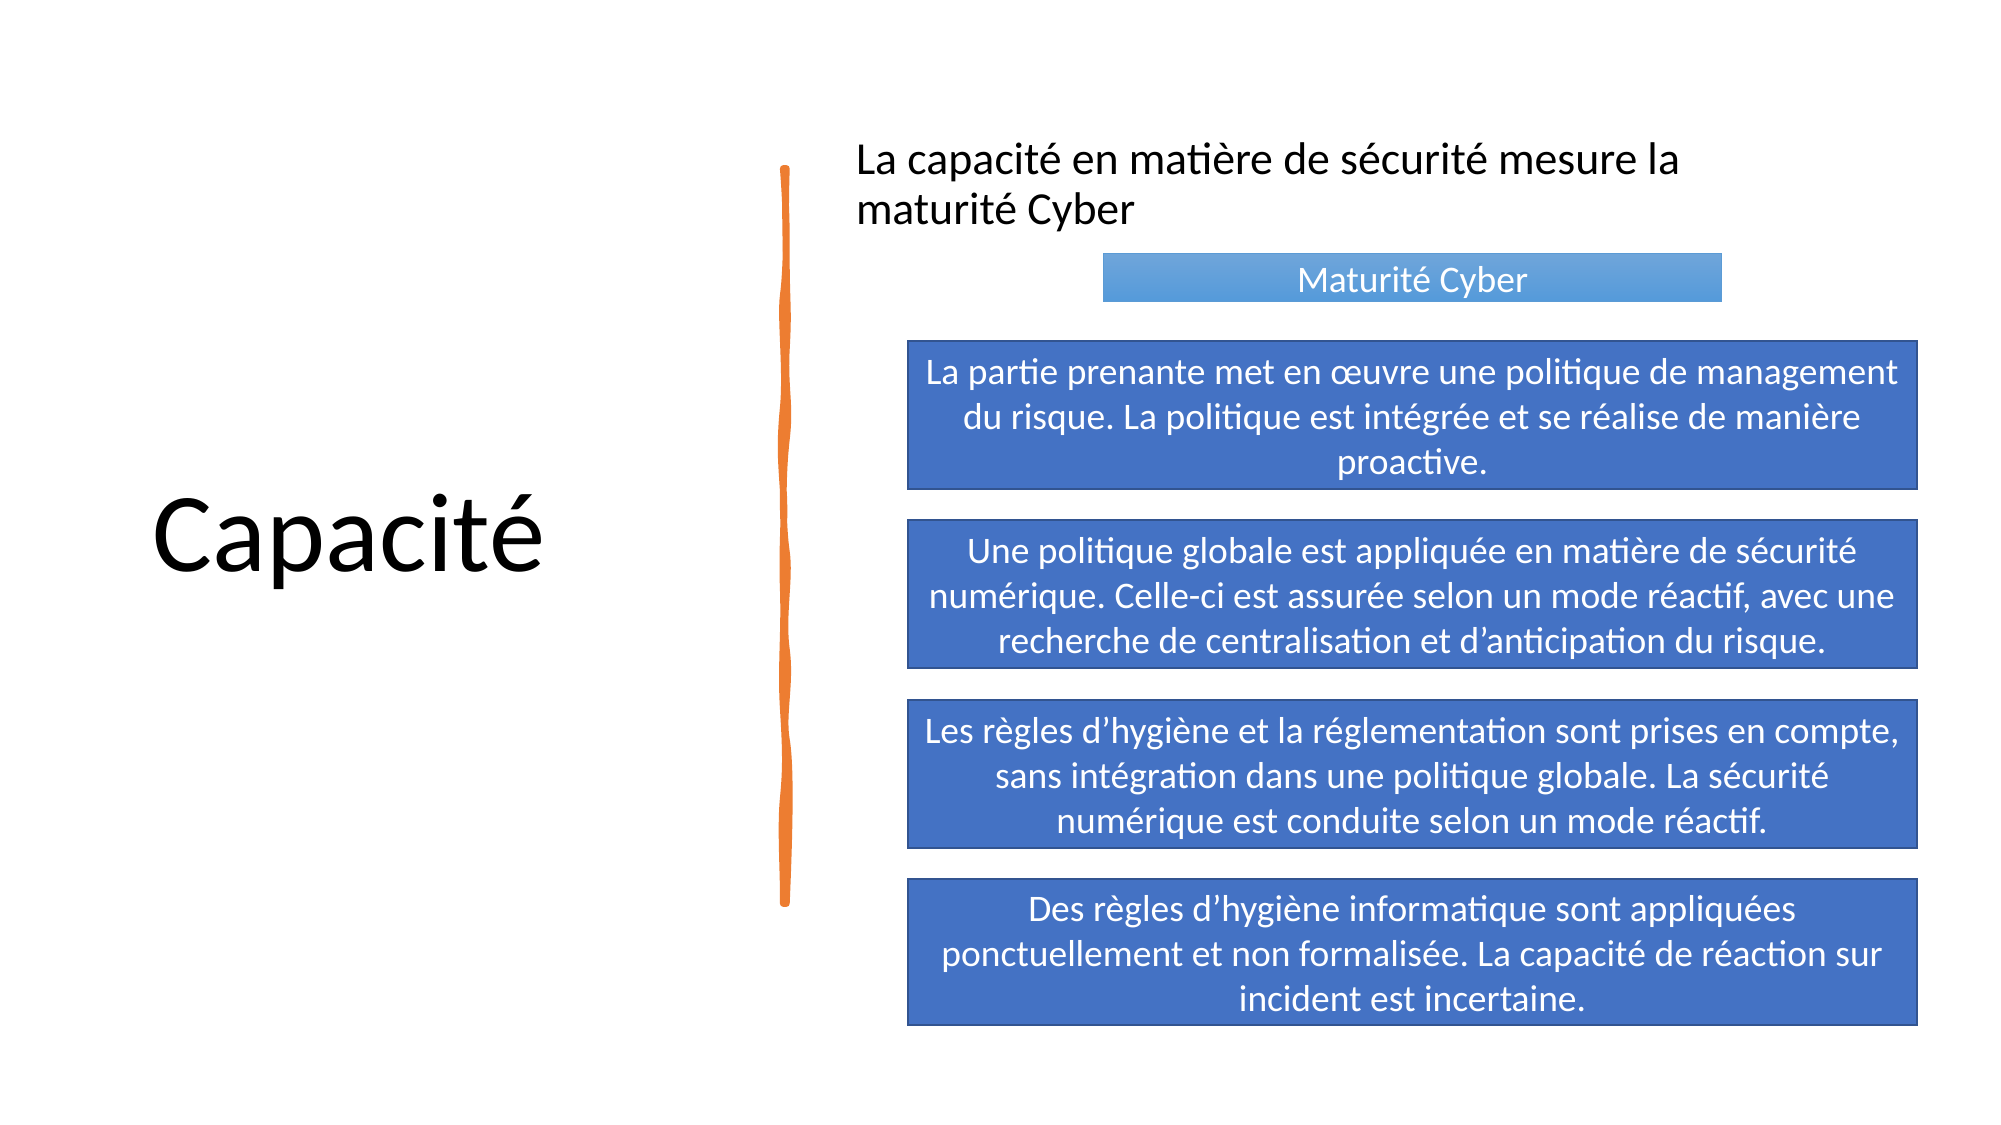

# Capacité
La capacité en matière de sécurité mesure la maturité Cyber
Maturité Cyber
La partie prenante met en œuvre une politique de management du risque. La politique est intégrée et se réalise de manière proactive.
Une politique globale est appliquée en matière de sécurité numérique. Celle-ci est assurée selon un mode réactif, avec une recherche de centralisation et d’anticipation du risque.

Les règles d’hygiène et la réglementation sont prises en compte, sans intégration dans une politique globale. La sécurité numérique est conduite selon un mode réactif.
Des règles d’hygiène informatique sont appliquées ponctuellement et non formalisée. La capacité de réaction sur incident est incertaine.